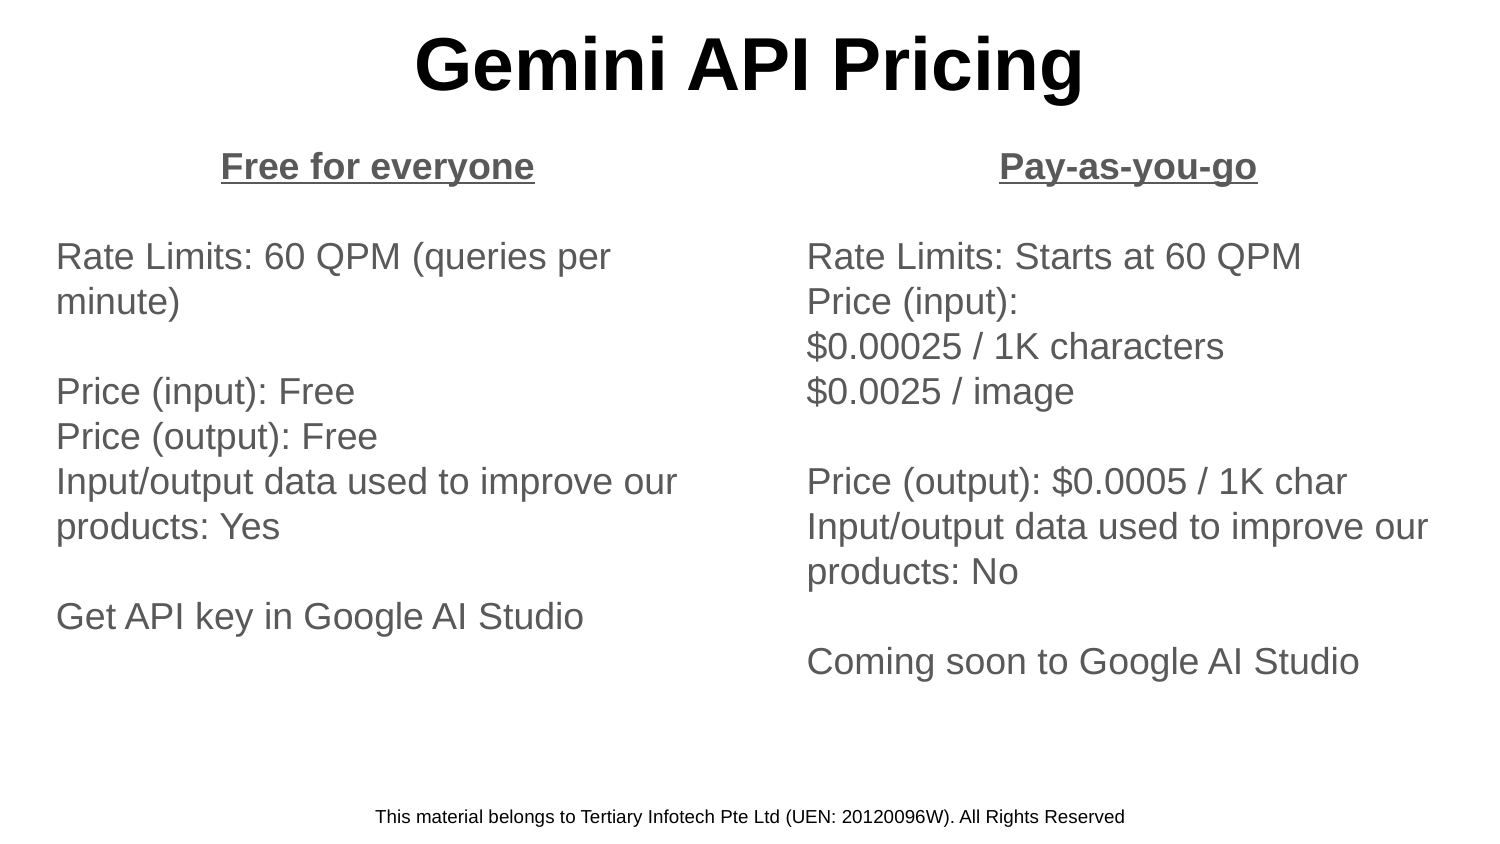

# Gemini API Pricing
Free for everyone

Rate Limits: 60 QPM (queries per minute)

Price (input): Free
Price (output): Free
Input/output data used to improve our products: Yes

Get API key in Google AI Studio

Pay-as-you-go

Rate Limits: Starts at 60 QPM
Price (input):
$0.00025 / 1K characters
$0.0025 / image

Price (output): $0.0005 / 1K char
Input/output data used to improve our products: No

Coming soon to Google AI Studio